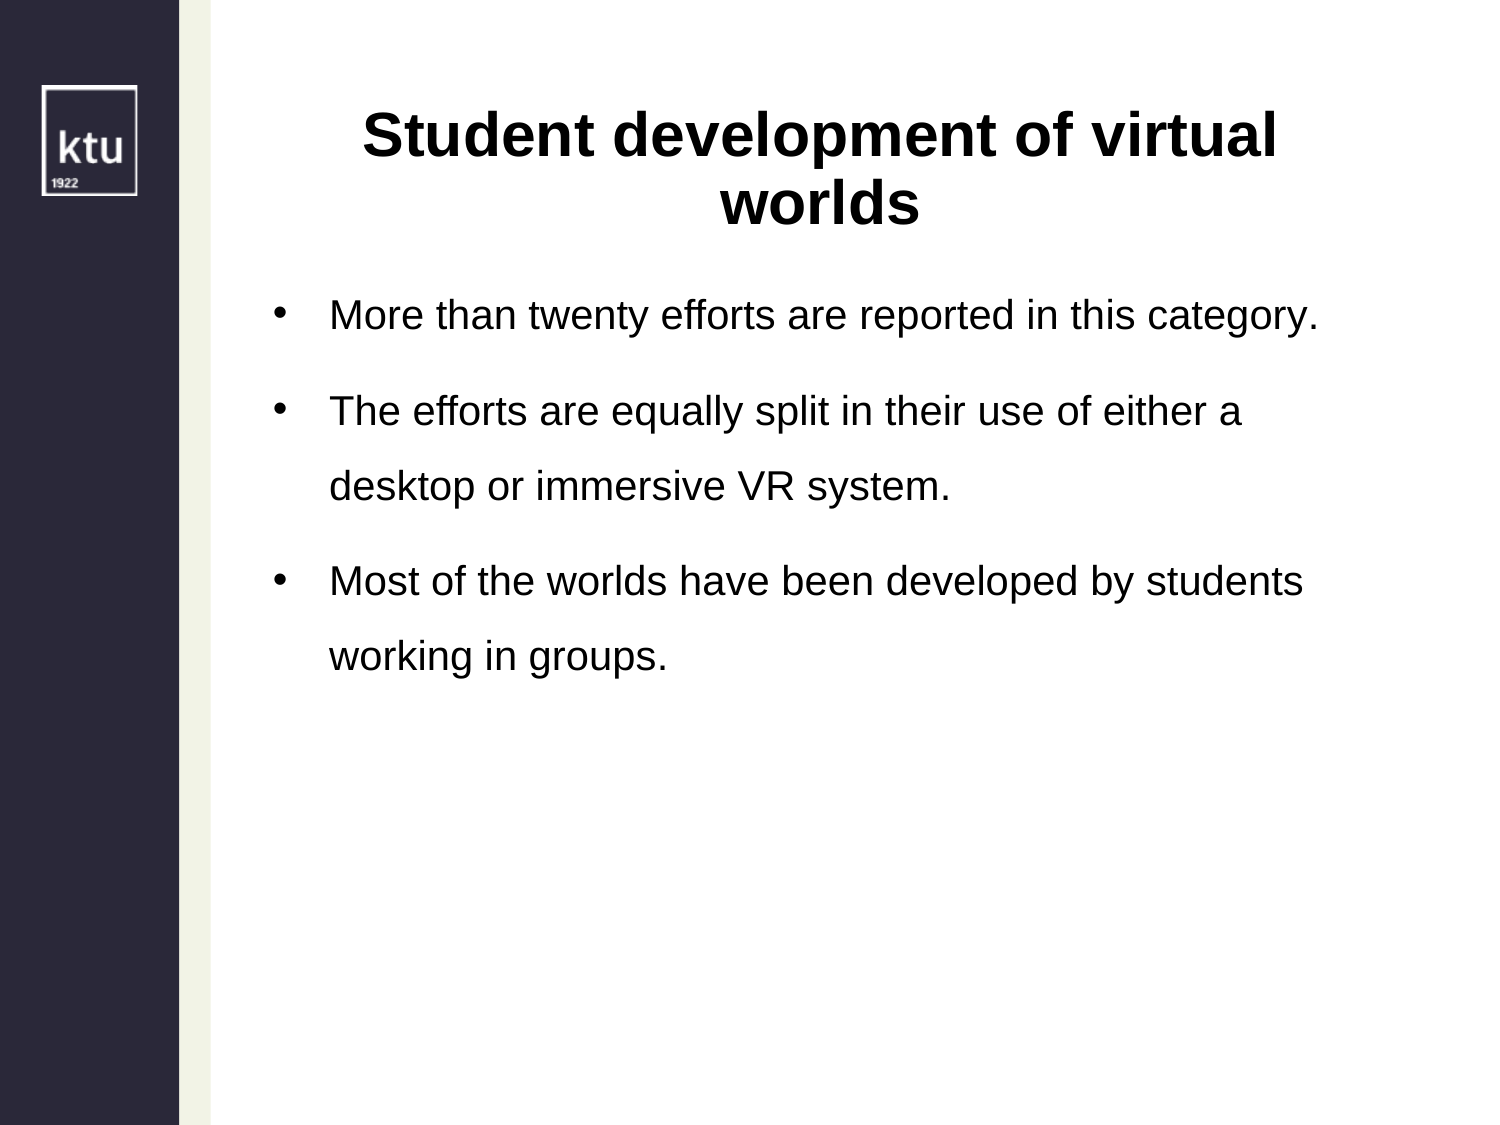

Student development of virtual worlds
More than twenty efforts are reported in this category.
The efforts are equally split in their use of either a desktop or immersive VR system.
Most of the worlds have been developed by students working in groups.